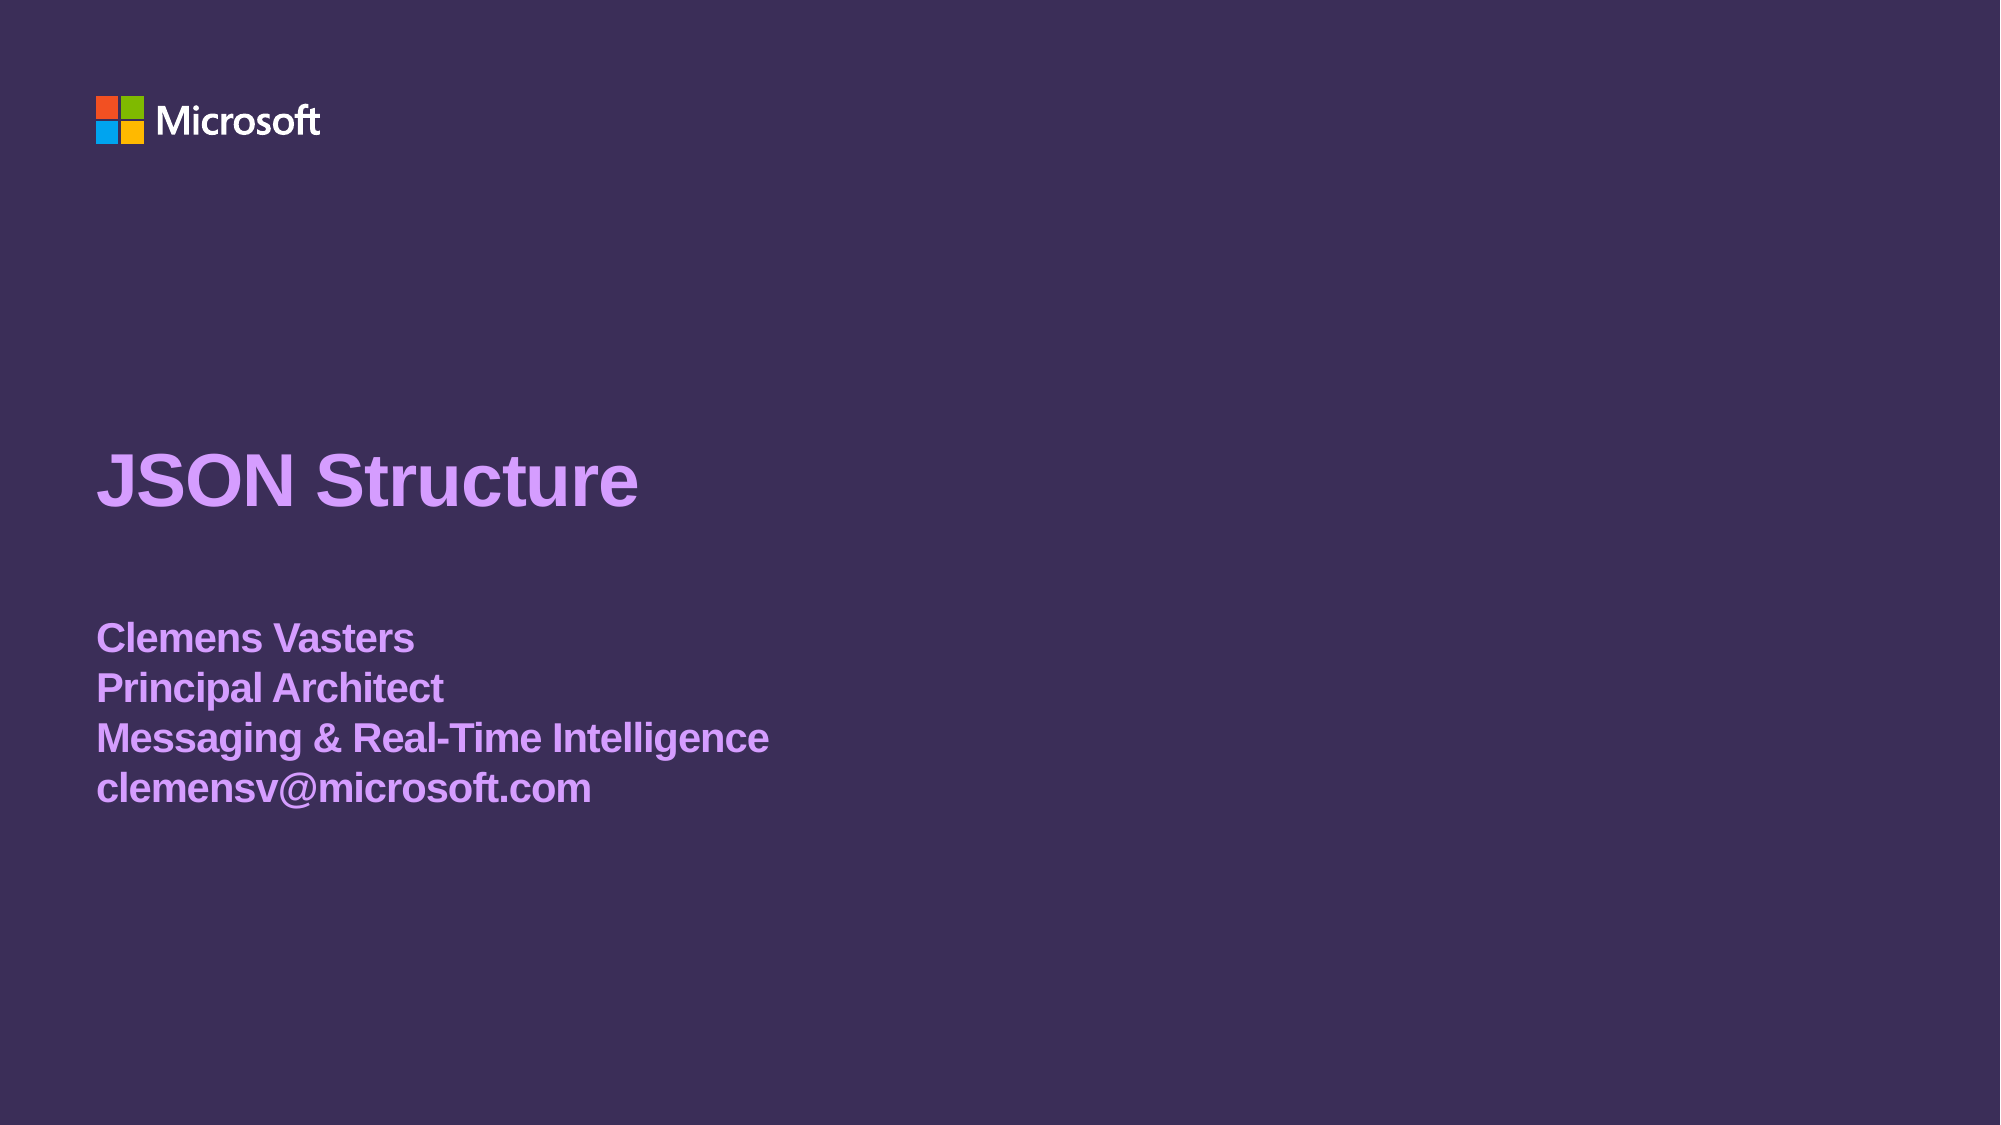

# JSON Structure Clemens Vasters Principal Architect Messaging & Real-Time Intelligence clemensv@microsoft.com